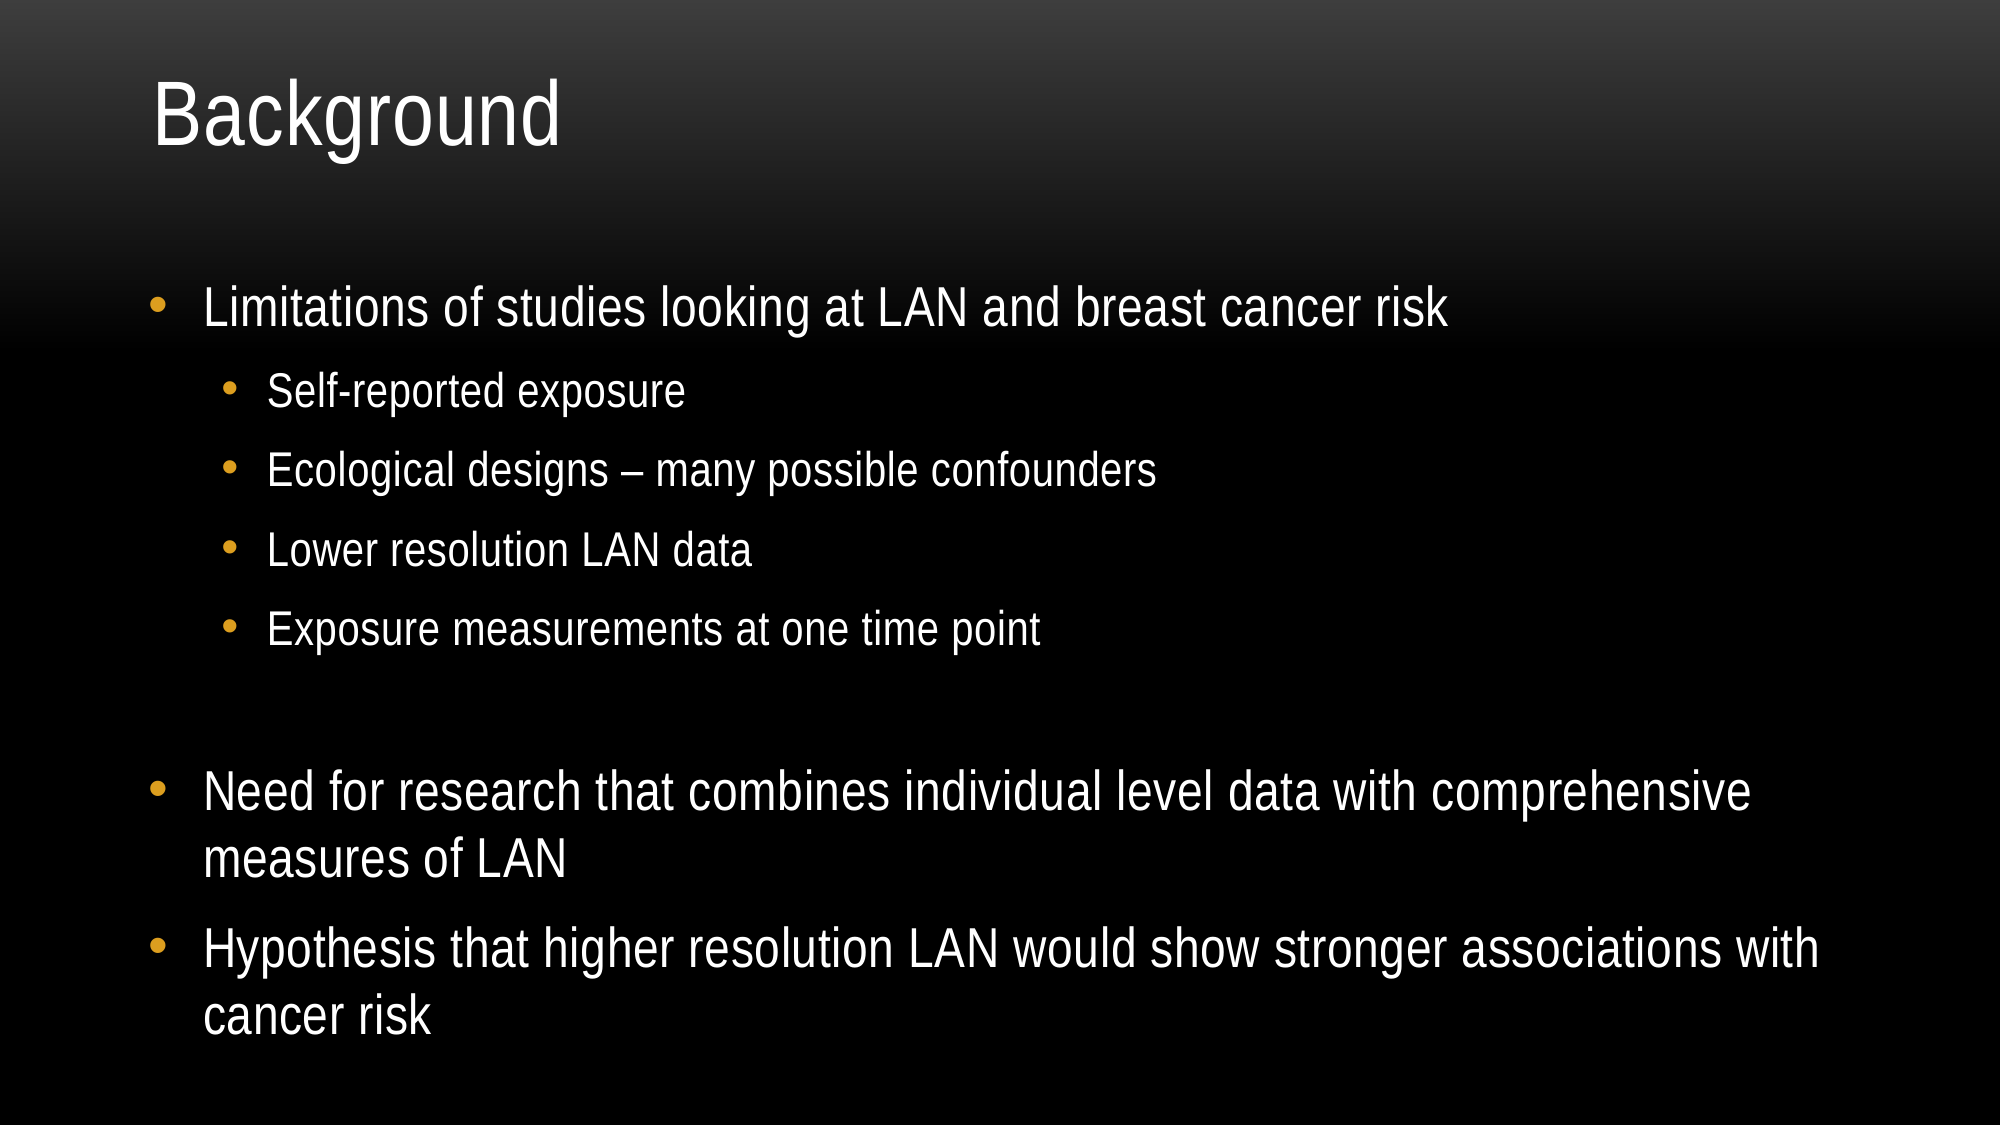

# Background
Limitations of studies looking at LAN and breast cancer risk
Self-reported exposure
Ecological designs – many possible confounders
Lower resolution LAN data
Exposure measurements at one time point

Need for research that combines individual level data with comprehensive measures of LAN
Hypothesis that higher resolution LAN would show stronger associations with cancer risk